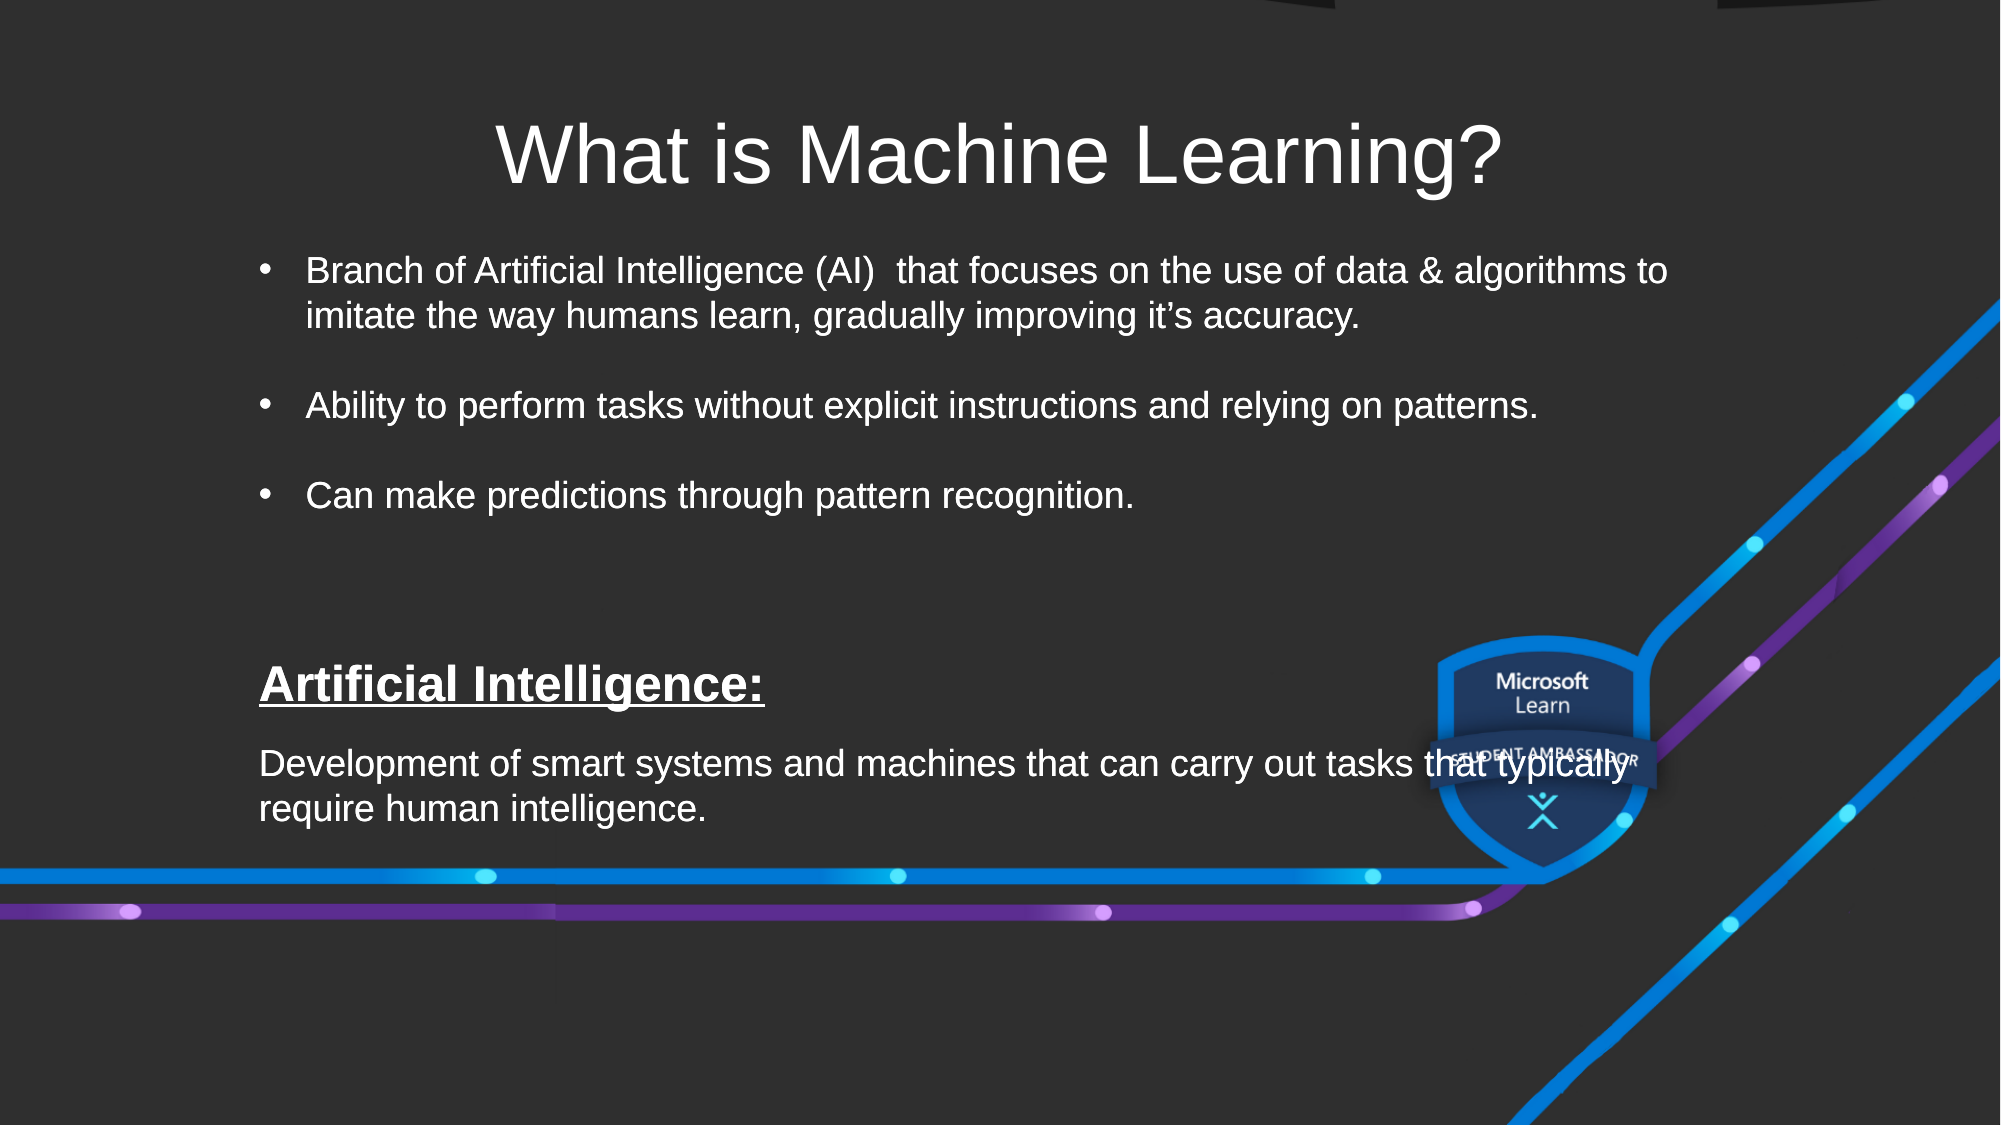

What is Machine Learning?
Branch of Artificial Intelligence (AI)  that focuses on the use of data & algorithms to imitate the way humans learn, gradually improving it’s accuracy.

Ability to perform tasks without explicit instructions and relying on patterns.

Can make predictions through pattern recognition.

Artificial Intelligence:

Development of smart systems and machines that can carry out tasks that typically require human intelligence.
Branch of Artificial Intelligence (AI)  that focuses on the use of data & algorithms to imitate the way humans learn, gradually improving it’s accuracy.

Ability to perform tasks without explicit instructions and relying on patterns.

Can make predictions through pattern recognition.

Artificial Intelligence:

Development of smart systems and machines that can carry out tasks that typically require human intelligence.